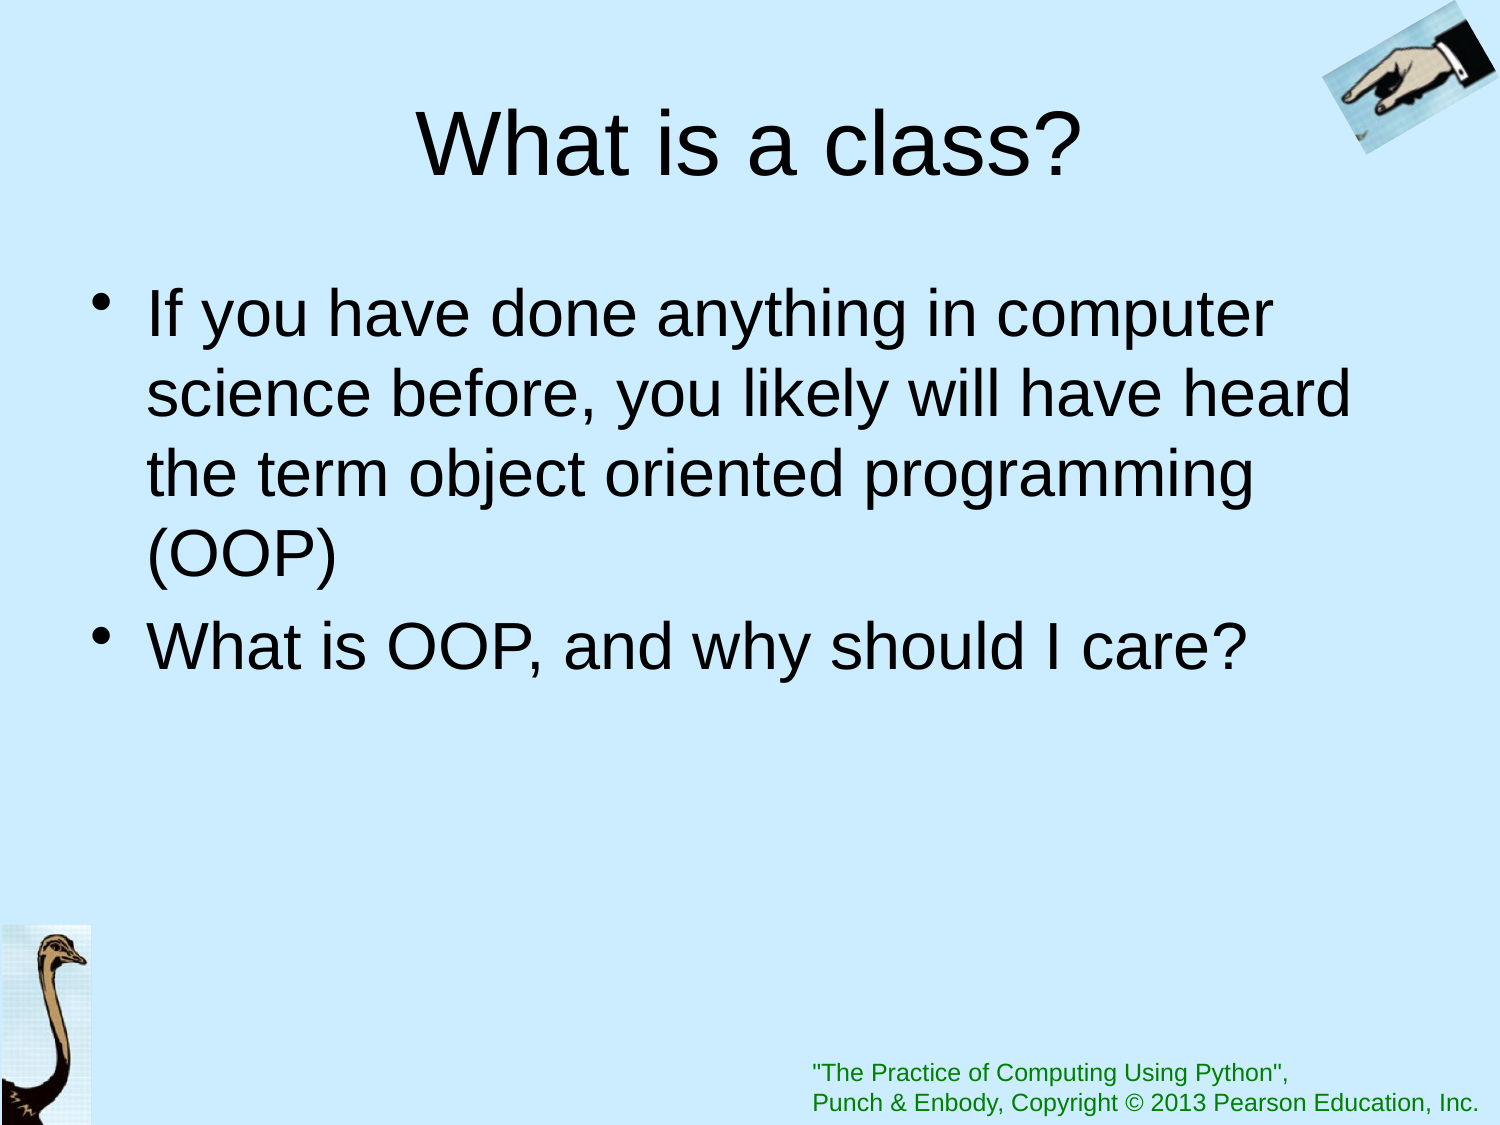

# What is a class?
If you have done anything in computer science before, you likely will have heard the term object oriented programming (OOP)
What is OOP, and why should I care?